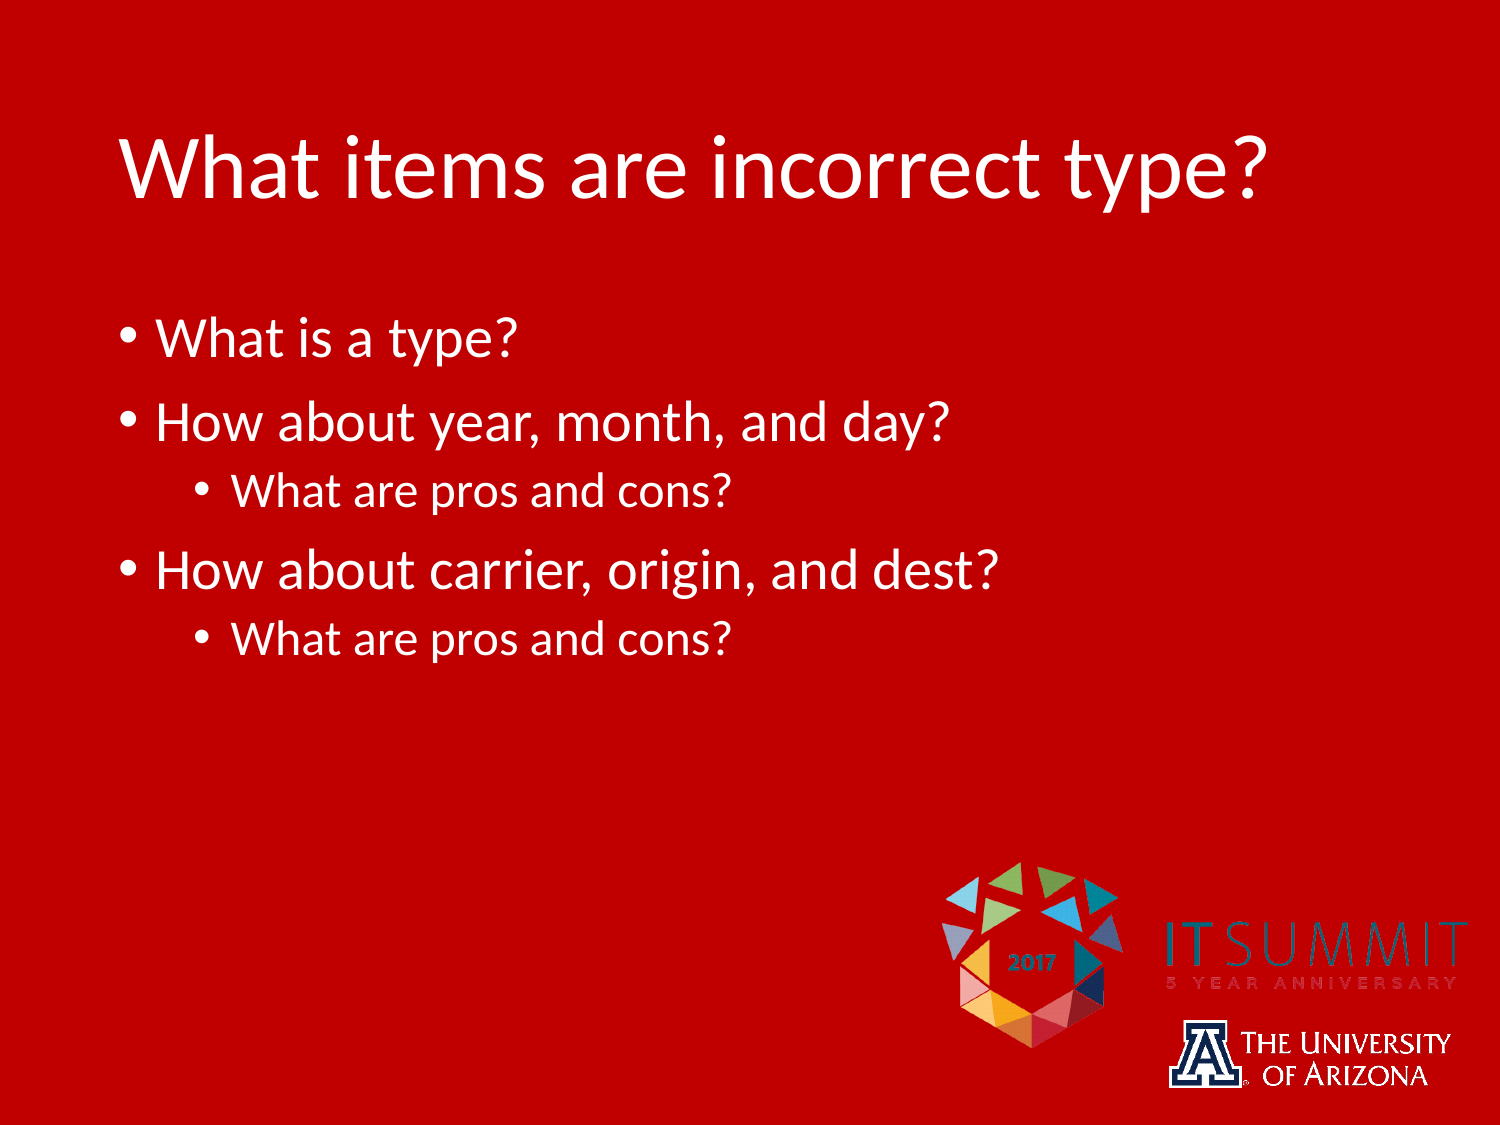

# What items are incorrect type?
What is a type?
How about year, month, and day?
What are pros and cons?
How about carrier, origin, and dest?
What are pros and cons?